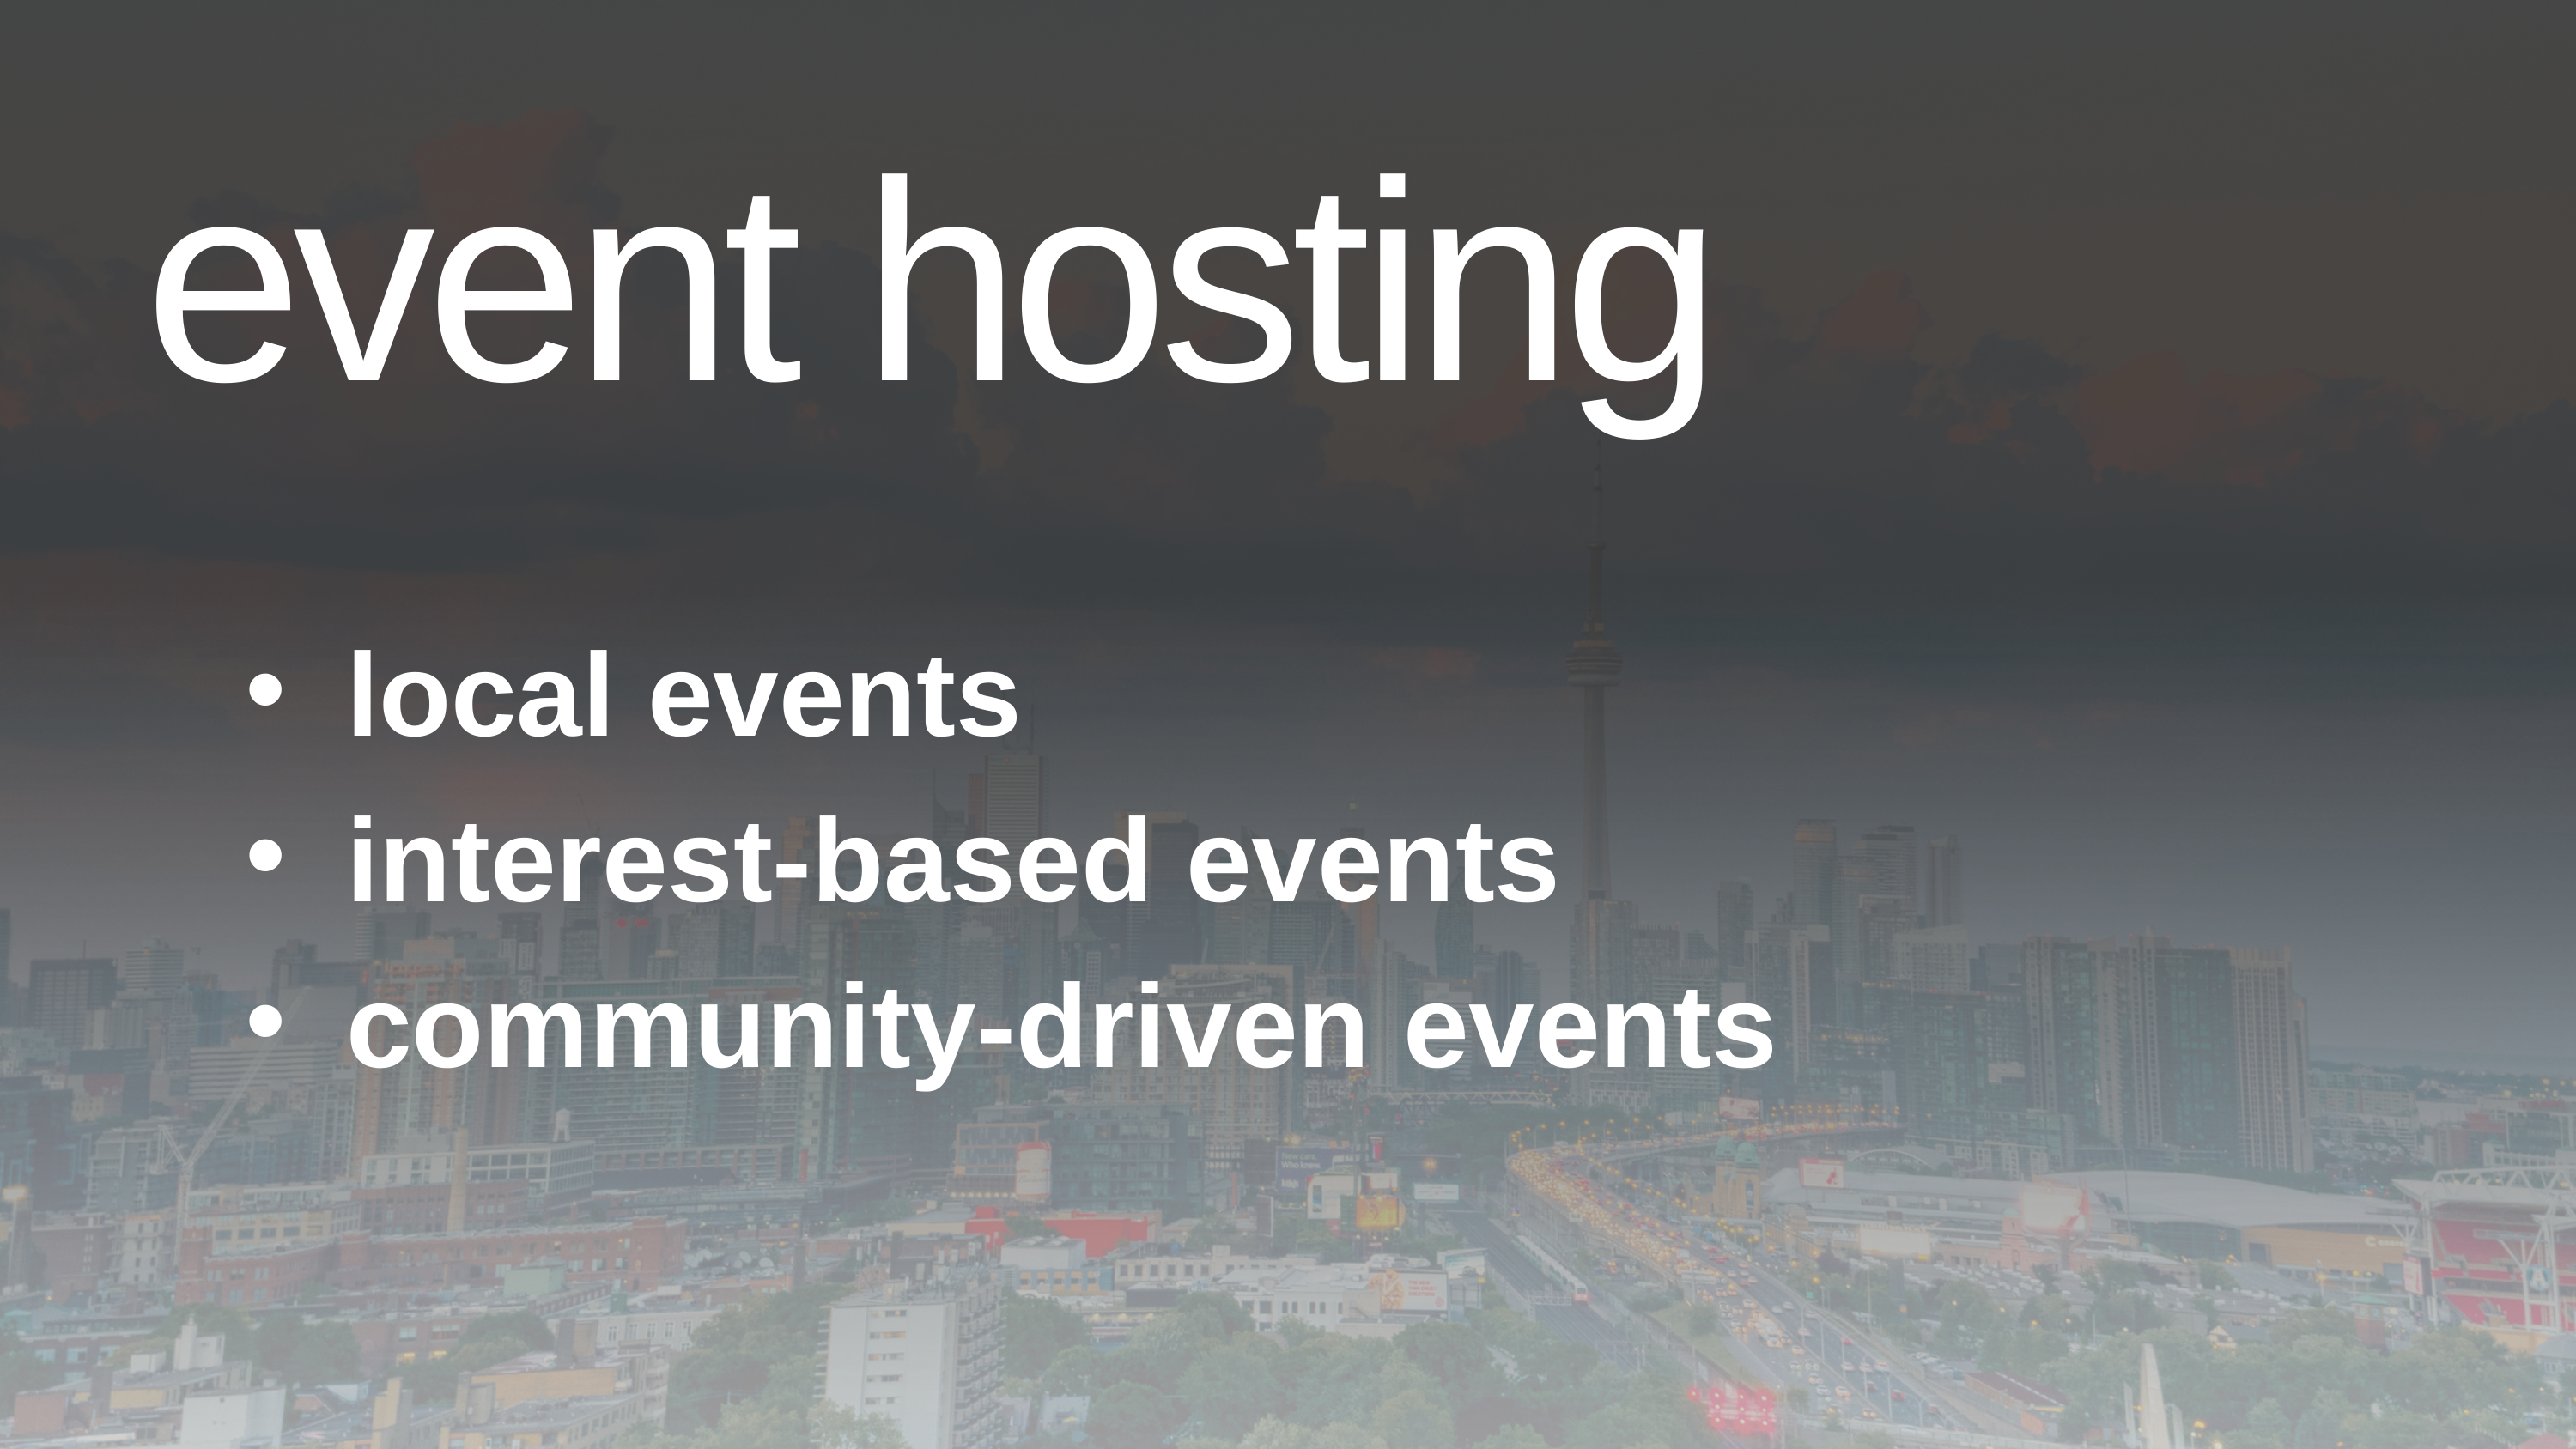

event hosting
local events
interest-based events
community-driven events